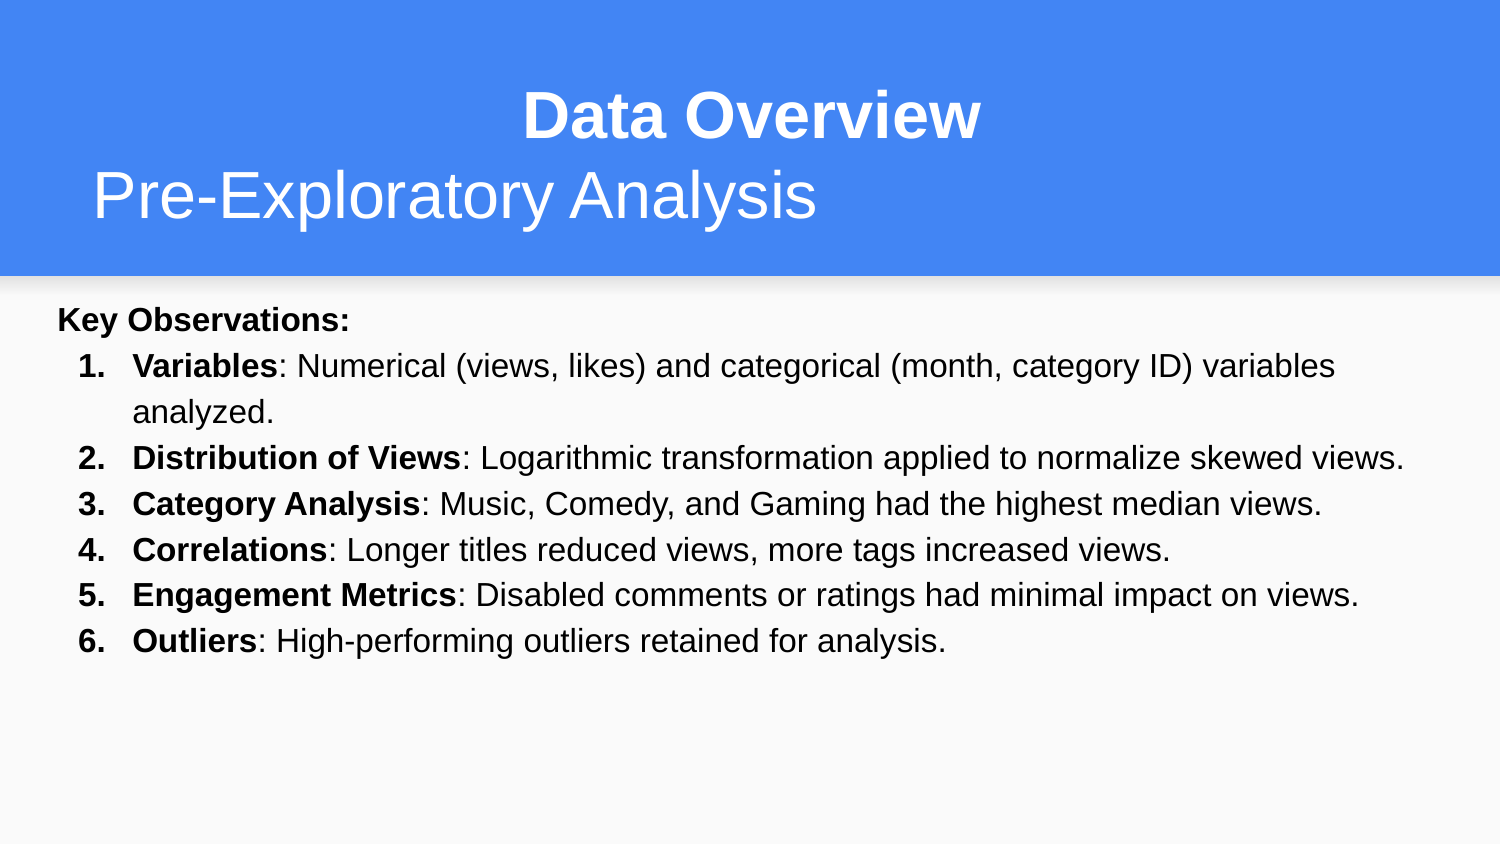

# Data Overview
Pre-Exploratory Analysis
Key Observations:
Variables: Numerical (views, likes) and categorical (month, category ID) variables analyzed.
Distribution of Views: Logarithmic transformation applied to normalize skewed views.
Category Analysis: Music, Comedy, and Gaming had the highest median views.
Correlations: Longer titles reduced views, more tags increased views.
Engagement Metrics: Disabled comments or ratings had minimal impact on views.
Outliers: High-performing outliers retained for analysis.